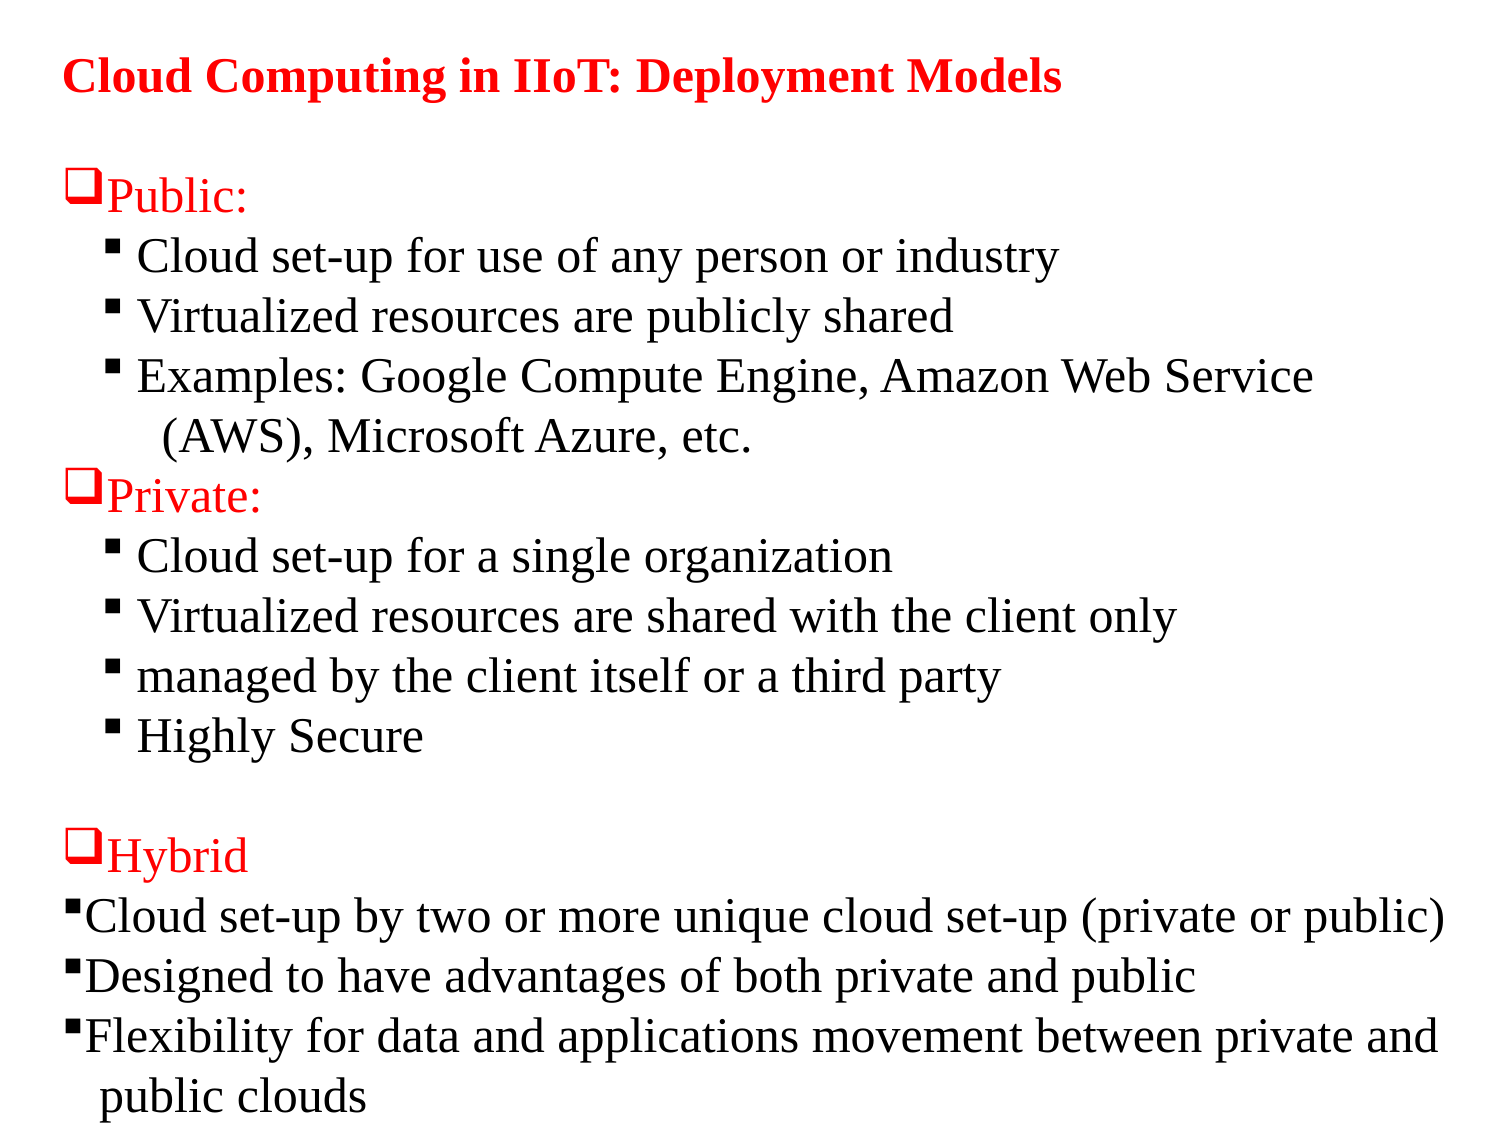

Cloud Computing in IIoT: Deployment Models

Public:
Cloud set-up for use of any person or industry
Virtualized resources are publicly shared
Examples: Google Compute Engine, Amazon Web Service
  (AWS), Microsoft Azure, etc.
Private:
Cloud set-up for a single organization
Virtualized resources are shared with the client only
managed by the client itself or a third party
Highly Secure

Hybrid
Cloud set-up by two or more unique cloud set-up (private or public)
Designed to have advantages of both private and public
Flexibility for data and applications movement between private and
   public clouds